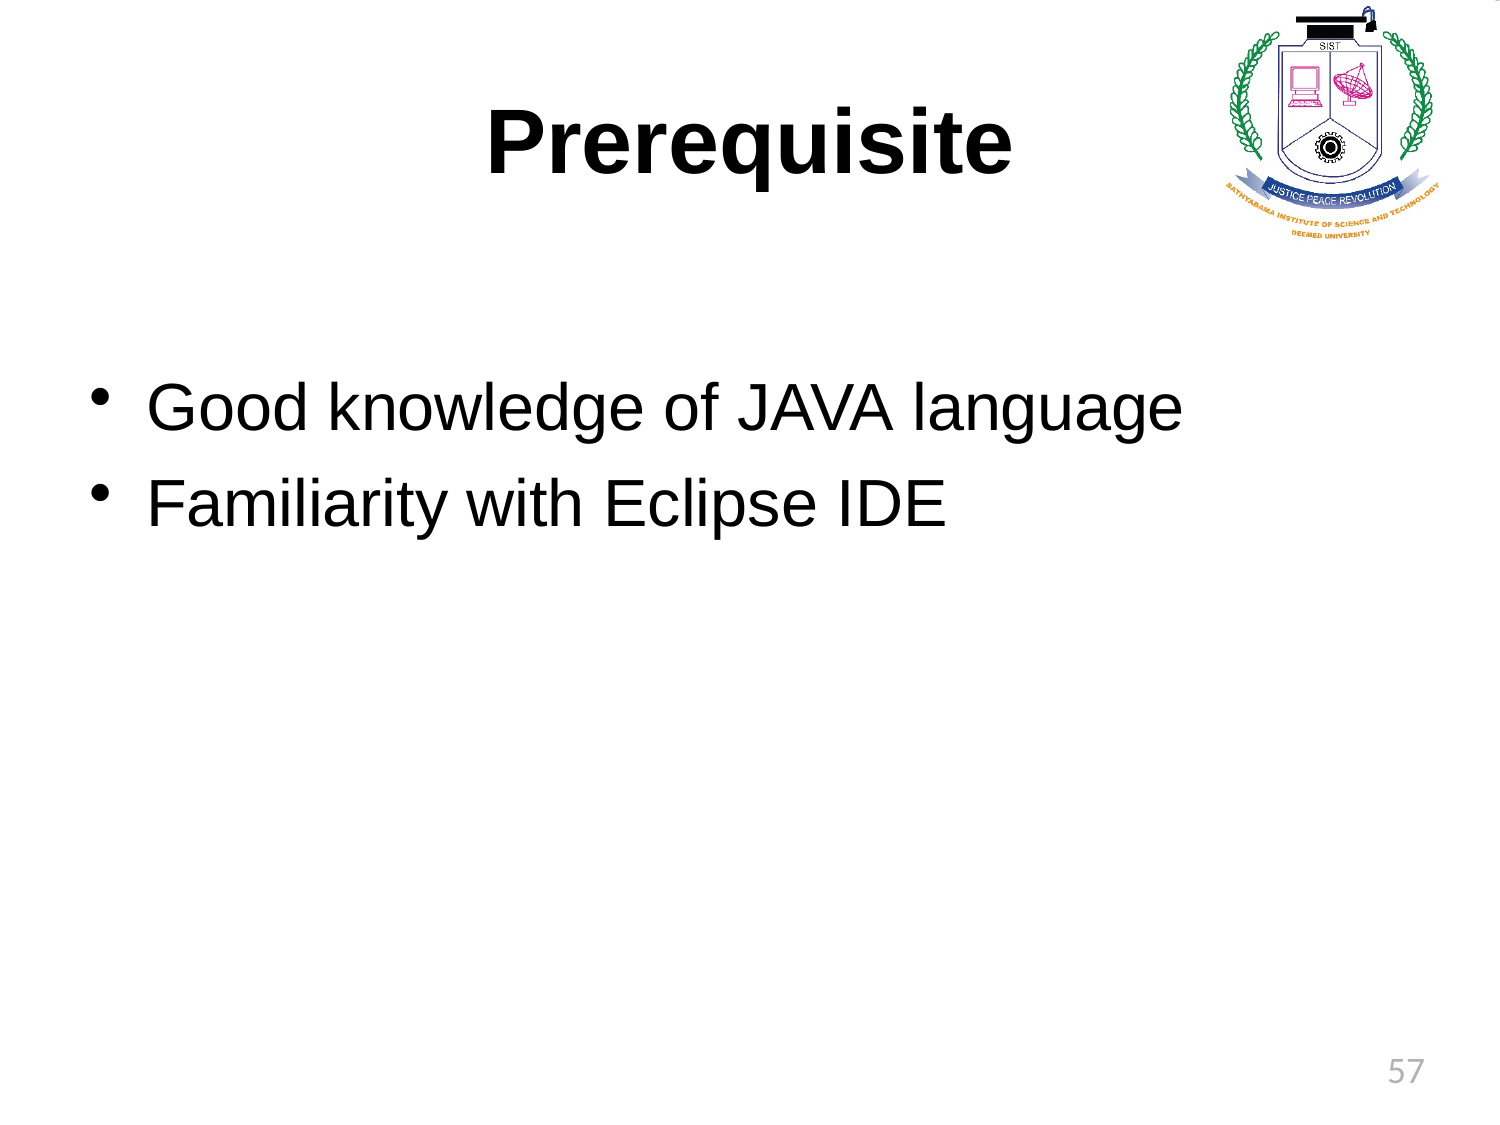

# Prerequisite
Good knowledge of JAVA language
Familiarity with Eclipse IDE
57